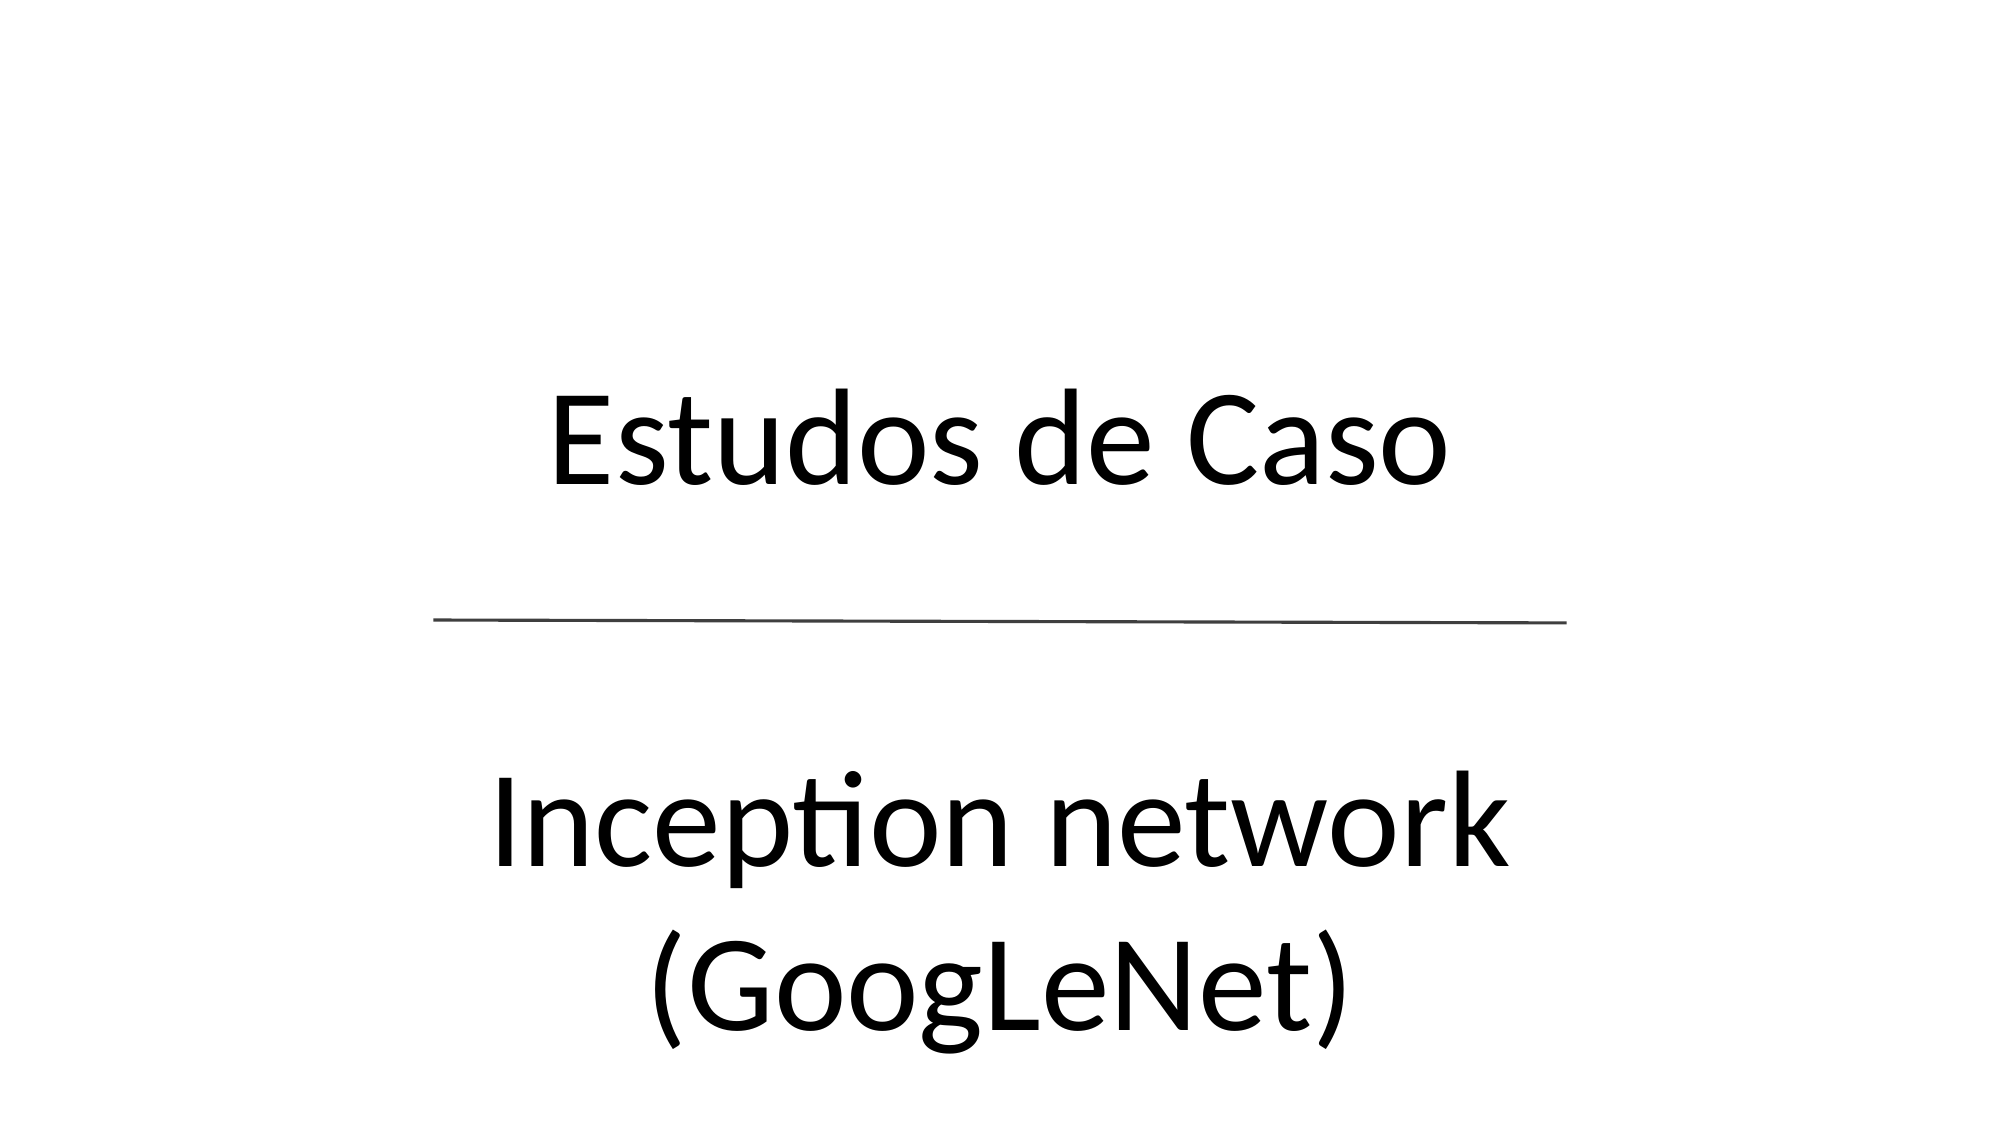

# Estudos de Caso
Inception network
(GoogLeNet)